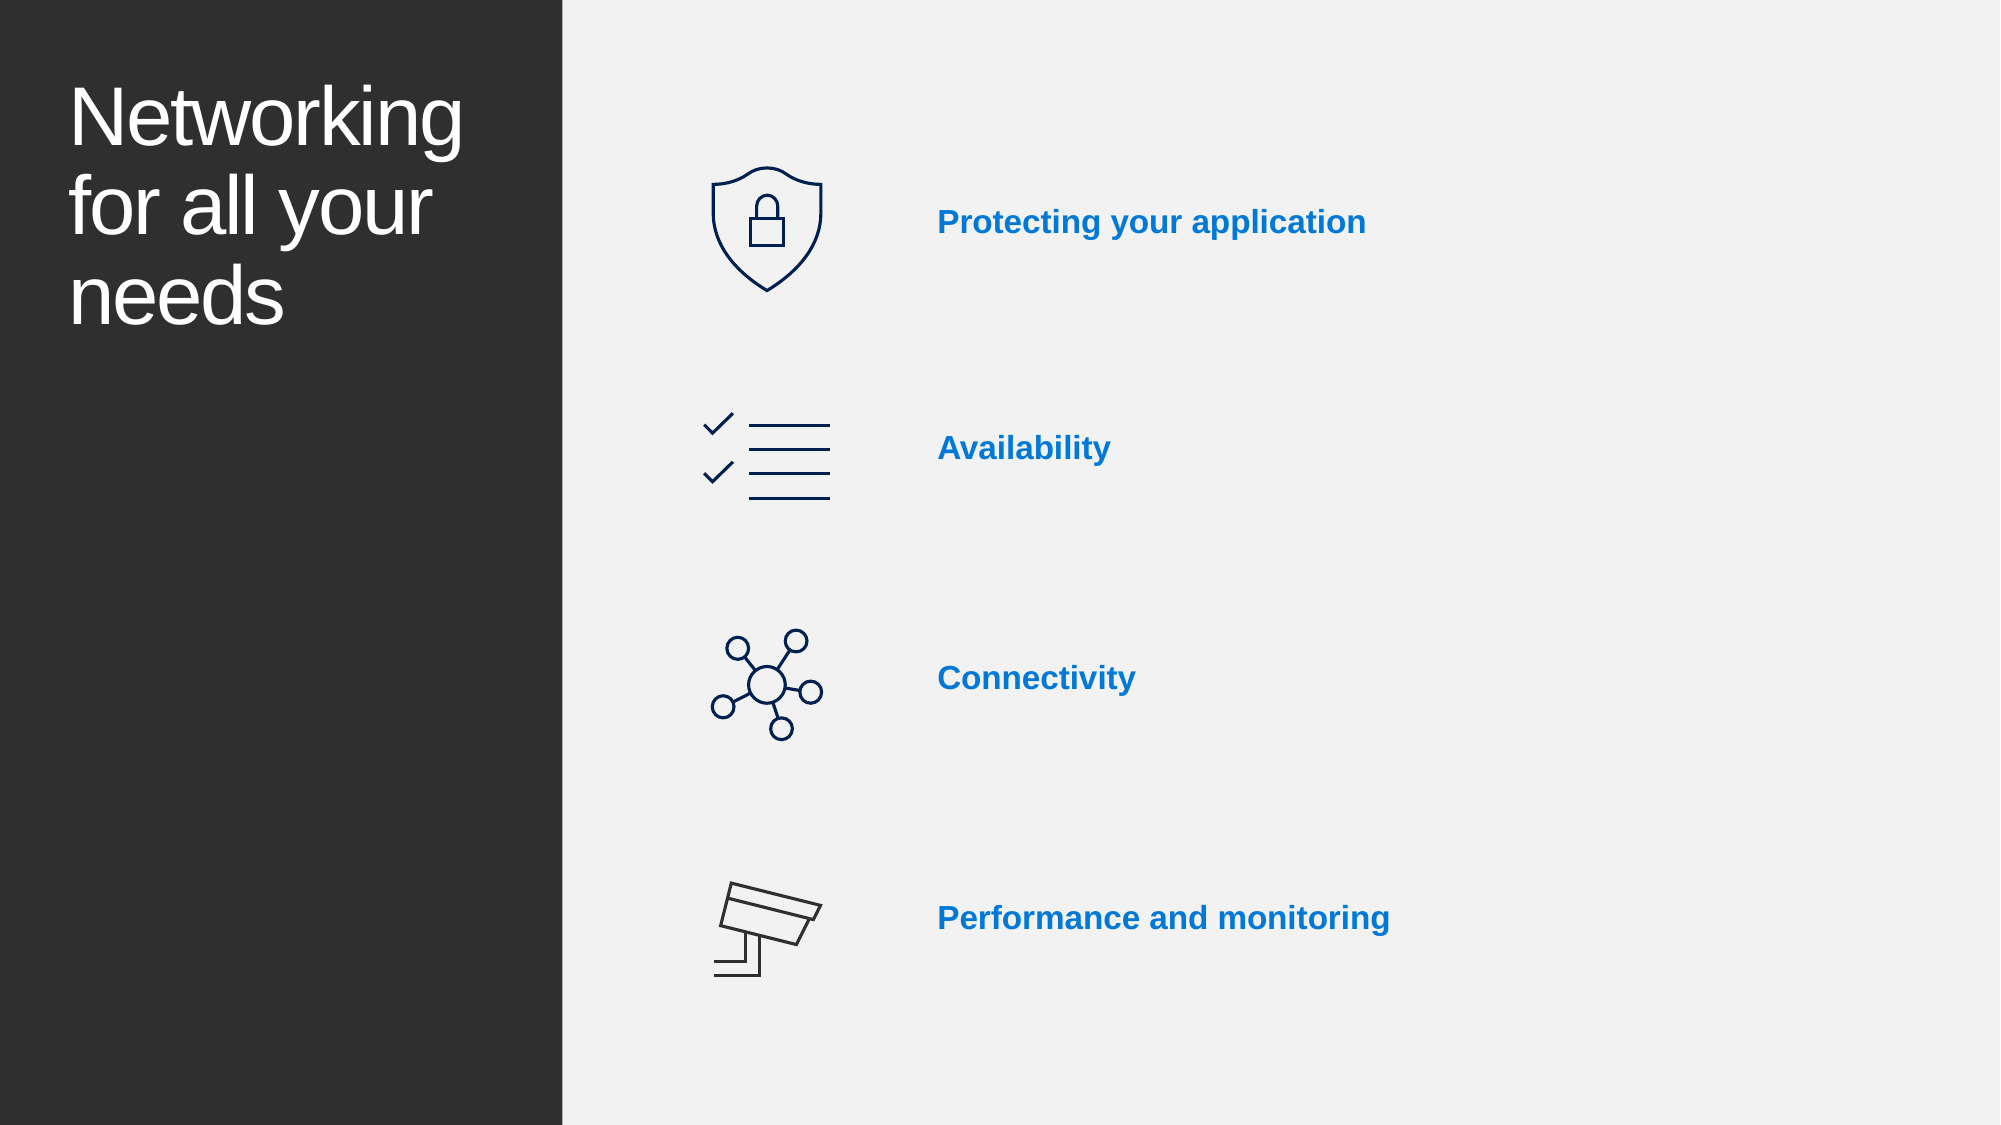

# Networking for all your needs

Protecting your application

Availability

Connectivity

Performance and monitoring